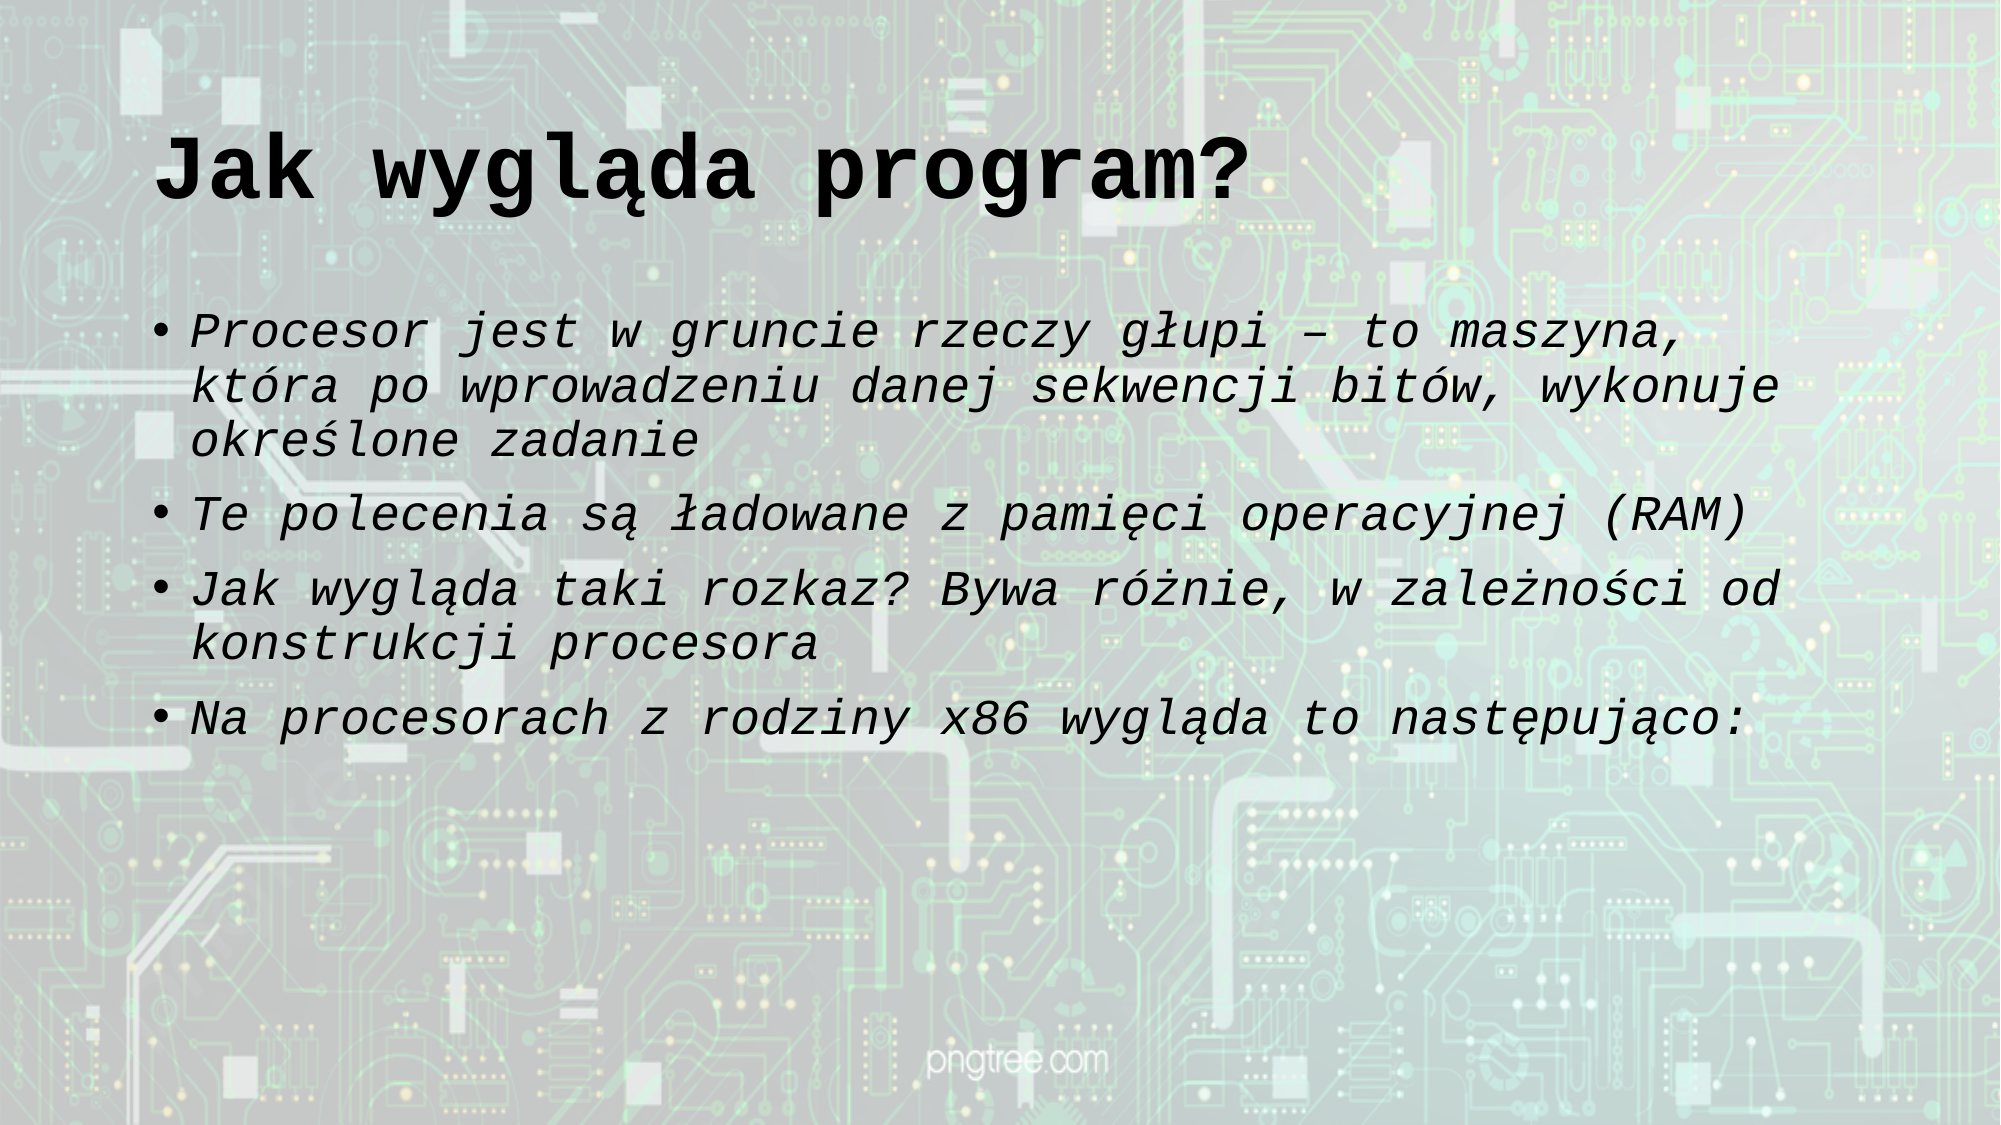

# Jak wygląda program?
Procesor jest w gruncie rzeczy głupi – to maszyna, która po wprowadzeniu danej sekwencji bitów, wykonuje określone zadanie
Te polecenia są ładowane z pamięci operacyjnej (RAM)
Jak wygląda taki rozkaz? Bywa różnie, w zależności od konstrukcji procesora
Na procesorach z rodziny x86 wygląda to następująco: